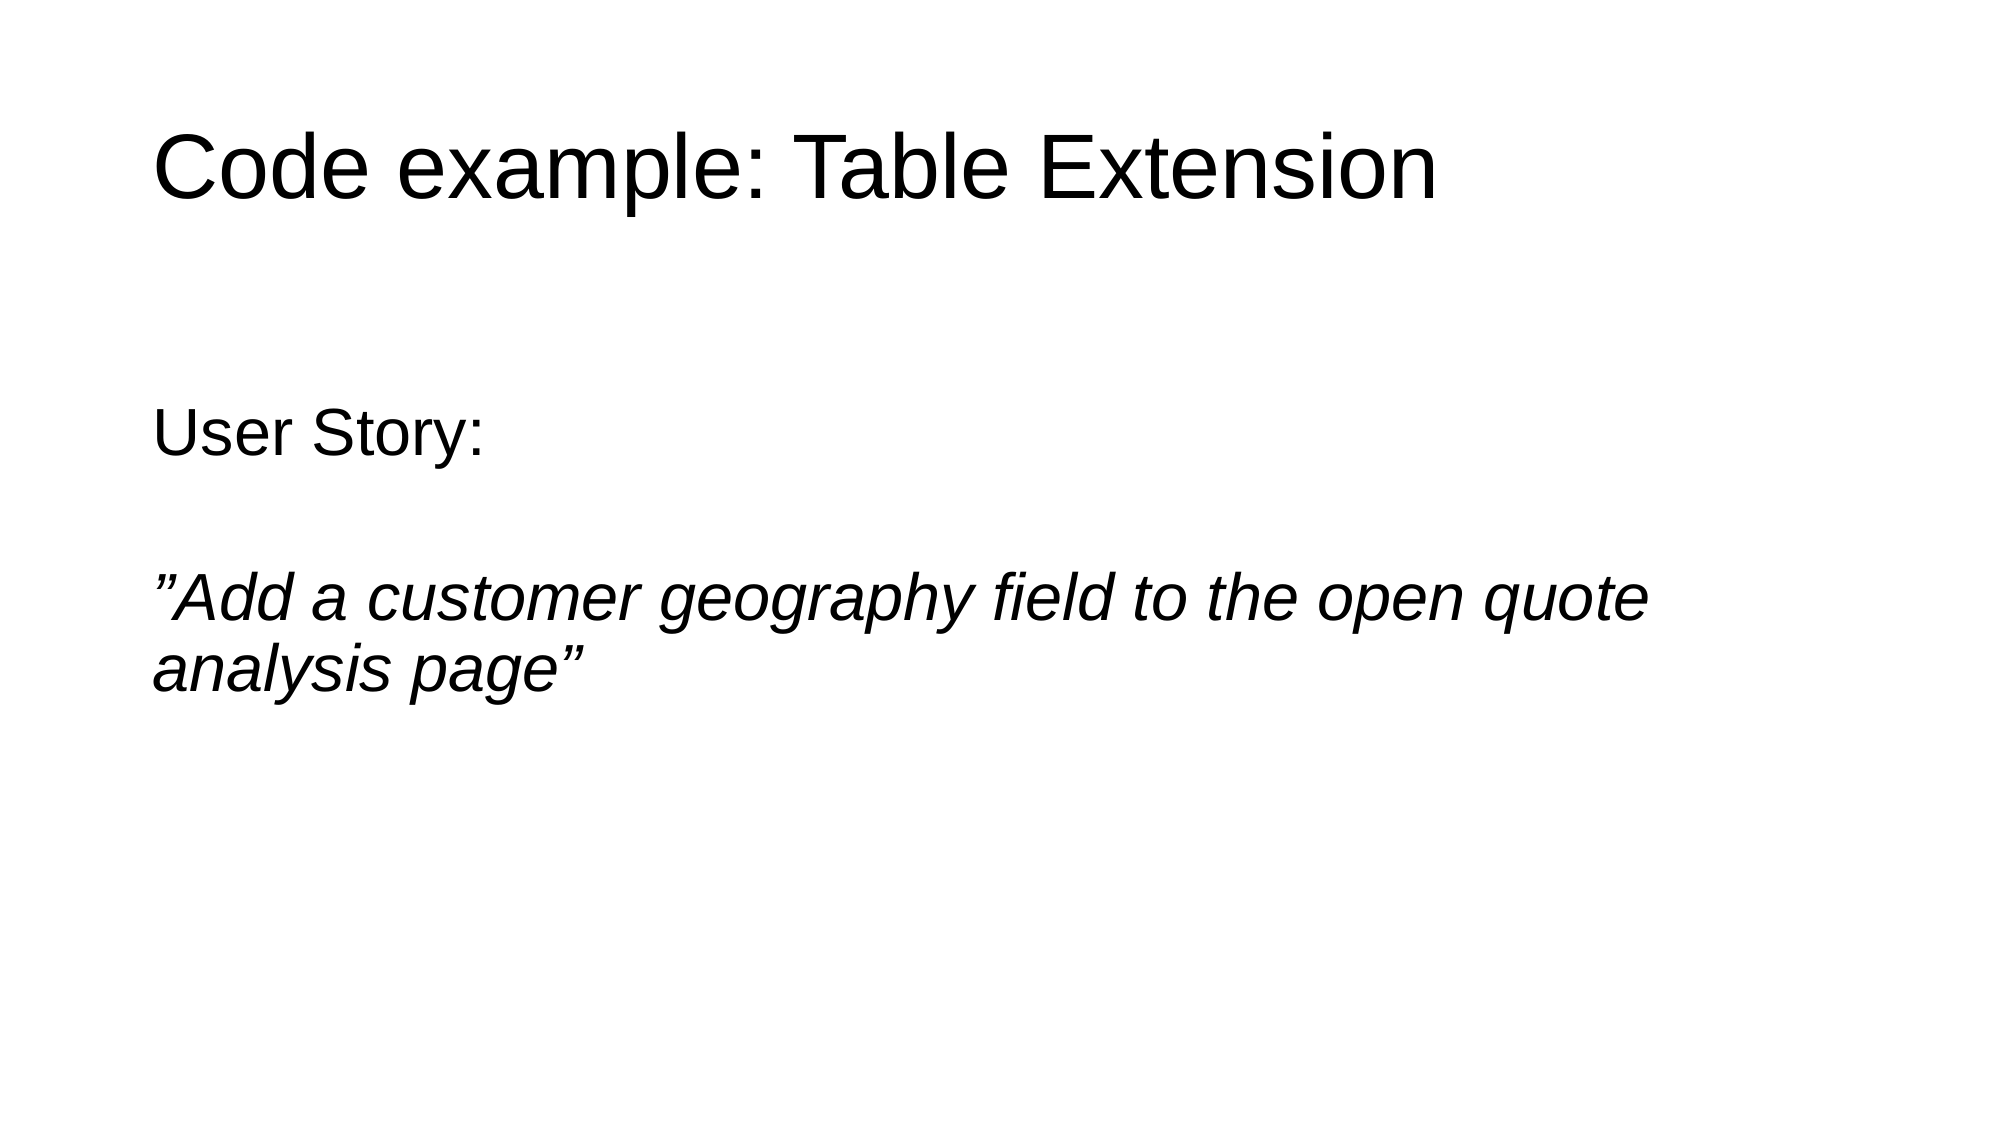

# Code example: Table Extension

User Story:
”Add a customer geography field to the open quote analysis page”